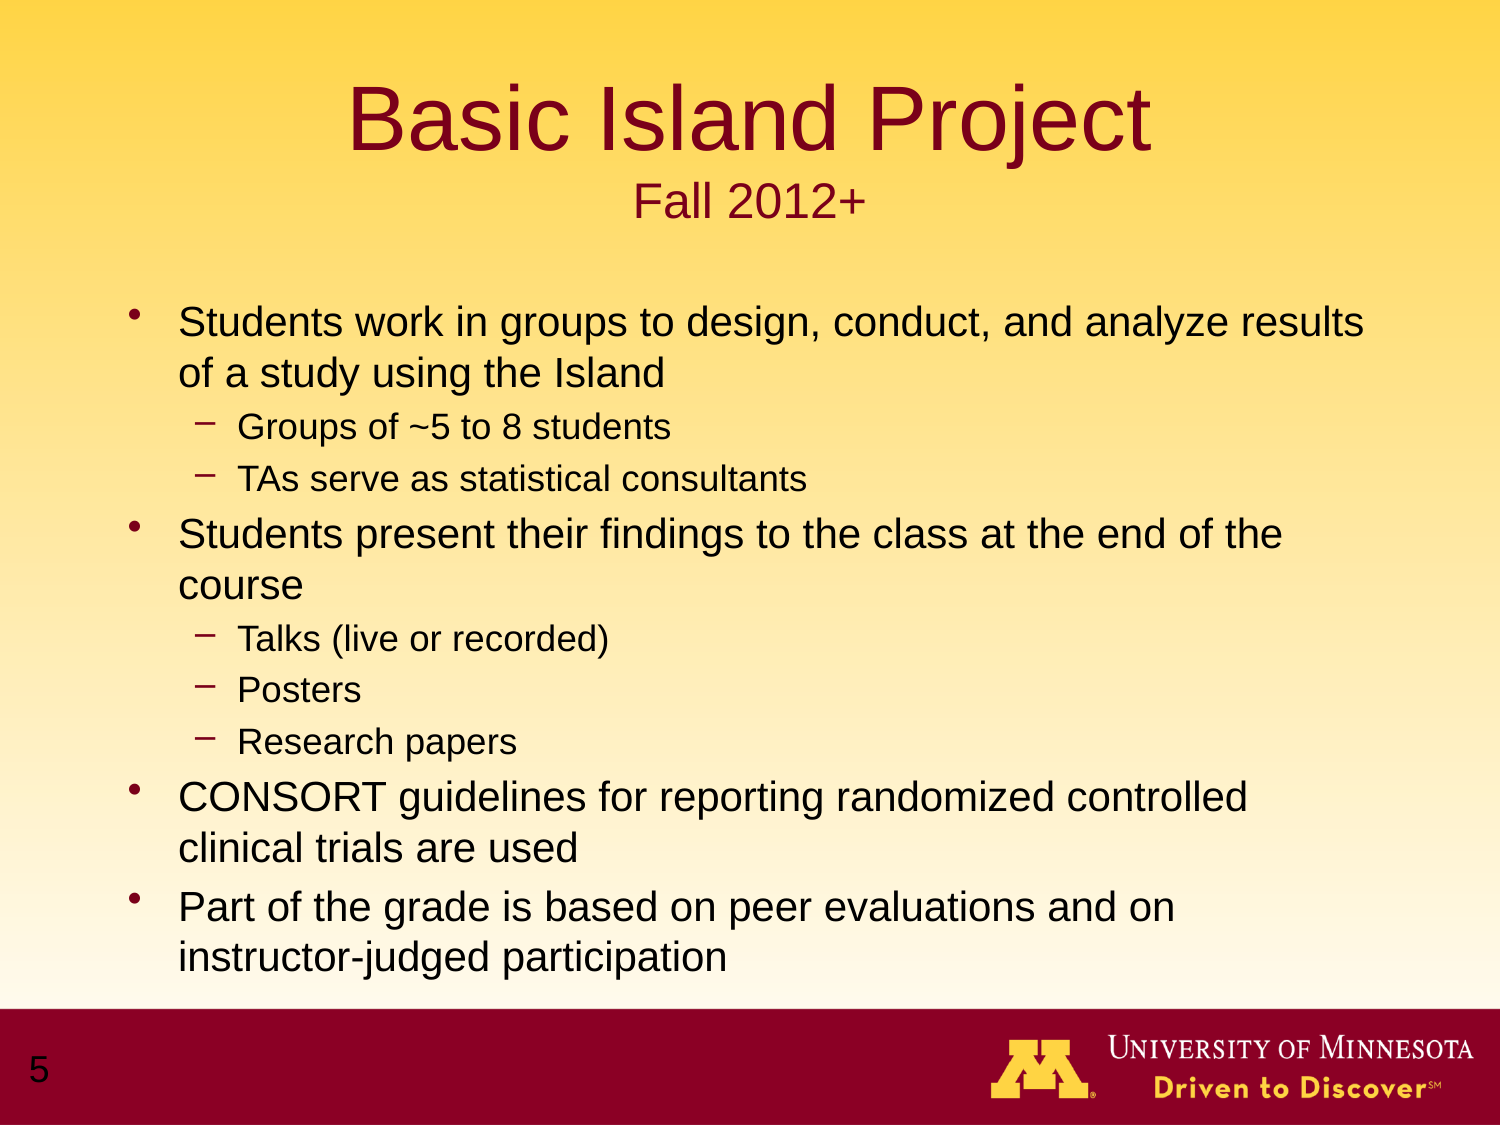

# Basic Island Project Fall 2012+
Students work in groups to design, conduct, and analyze results of a study using the Island
Groups of ~5 to 8 students
TAs serve as statistical consultants
Students present their findings to the class at the end of the course
Talks (live or recorded)
Posters
Research papers
CONSORT guidelines for reporting randomized controlled clinical trials are used
Part of the grade is based on peer evaluations and on instructor-judged participation